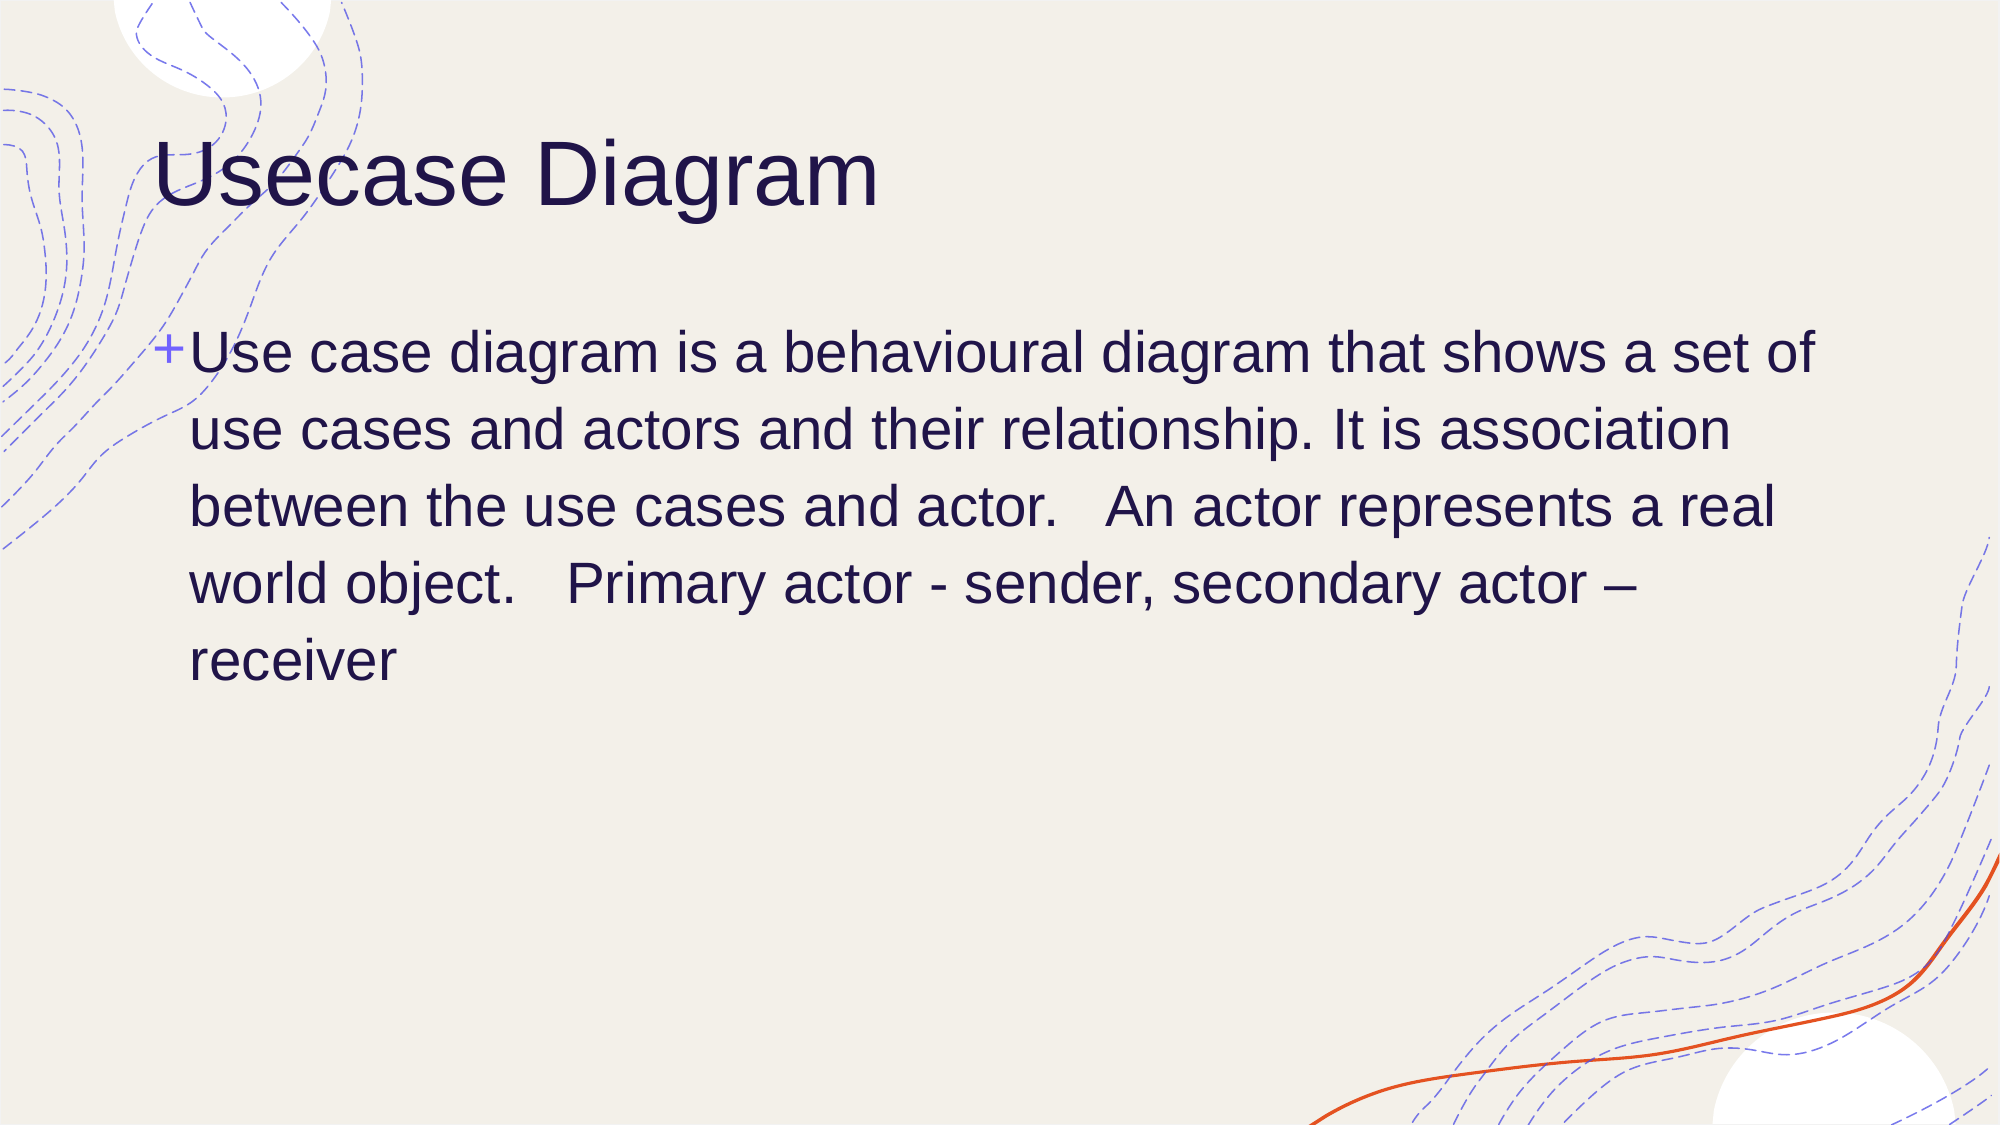

# Usecase Diagram
Use case diagram is a behavioural diagram that shows a set of use cases and actors and their relationship. It is association between the use cases and actor.   An actor represents a real world object.   Primary actor - sender, secondary actor – receiver